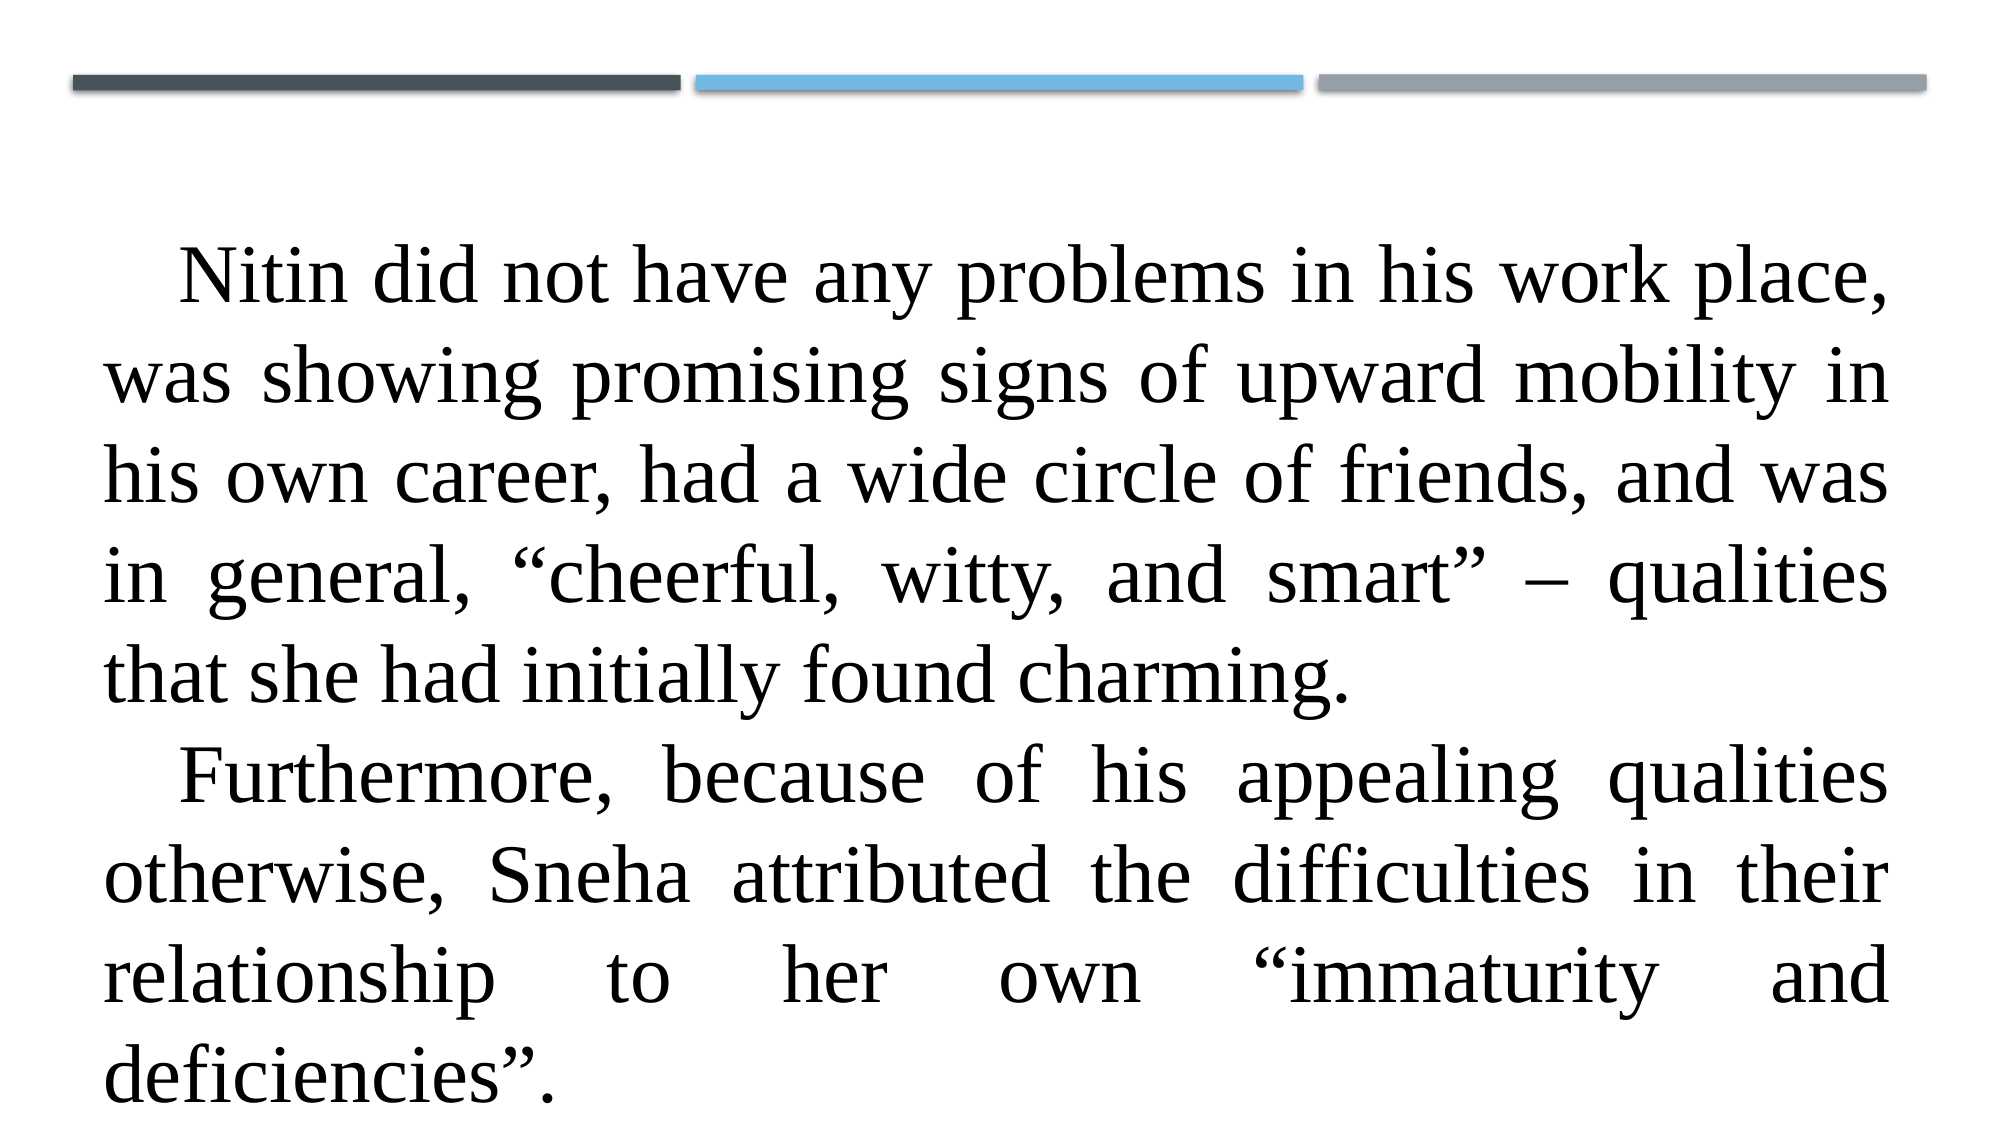

Nitin did not have any problems in his work place, was showing promising signs of upward mobility in his own career, had a wide circle of friends, and was in general, “cheerful, witty, and smart” – qualities that she had initially found charming.
Furthermore, because of his appealing qualities otherwise, Sneha attributed the difficulties in their relationship to her own “immaturity and deficiencies”.